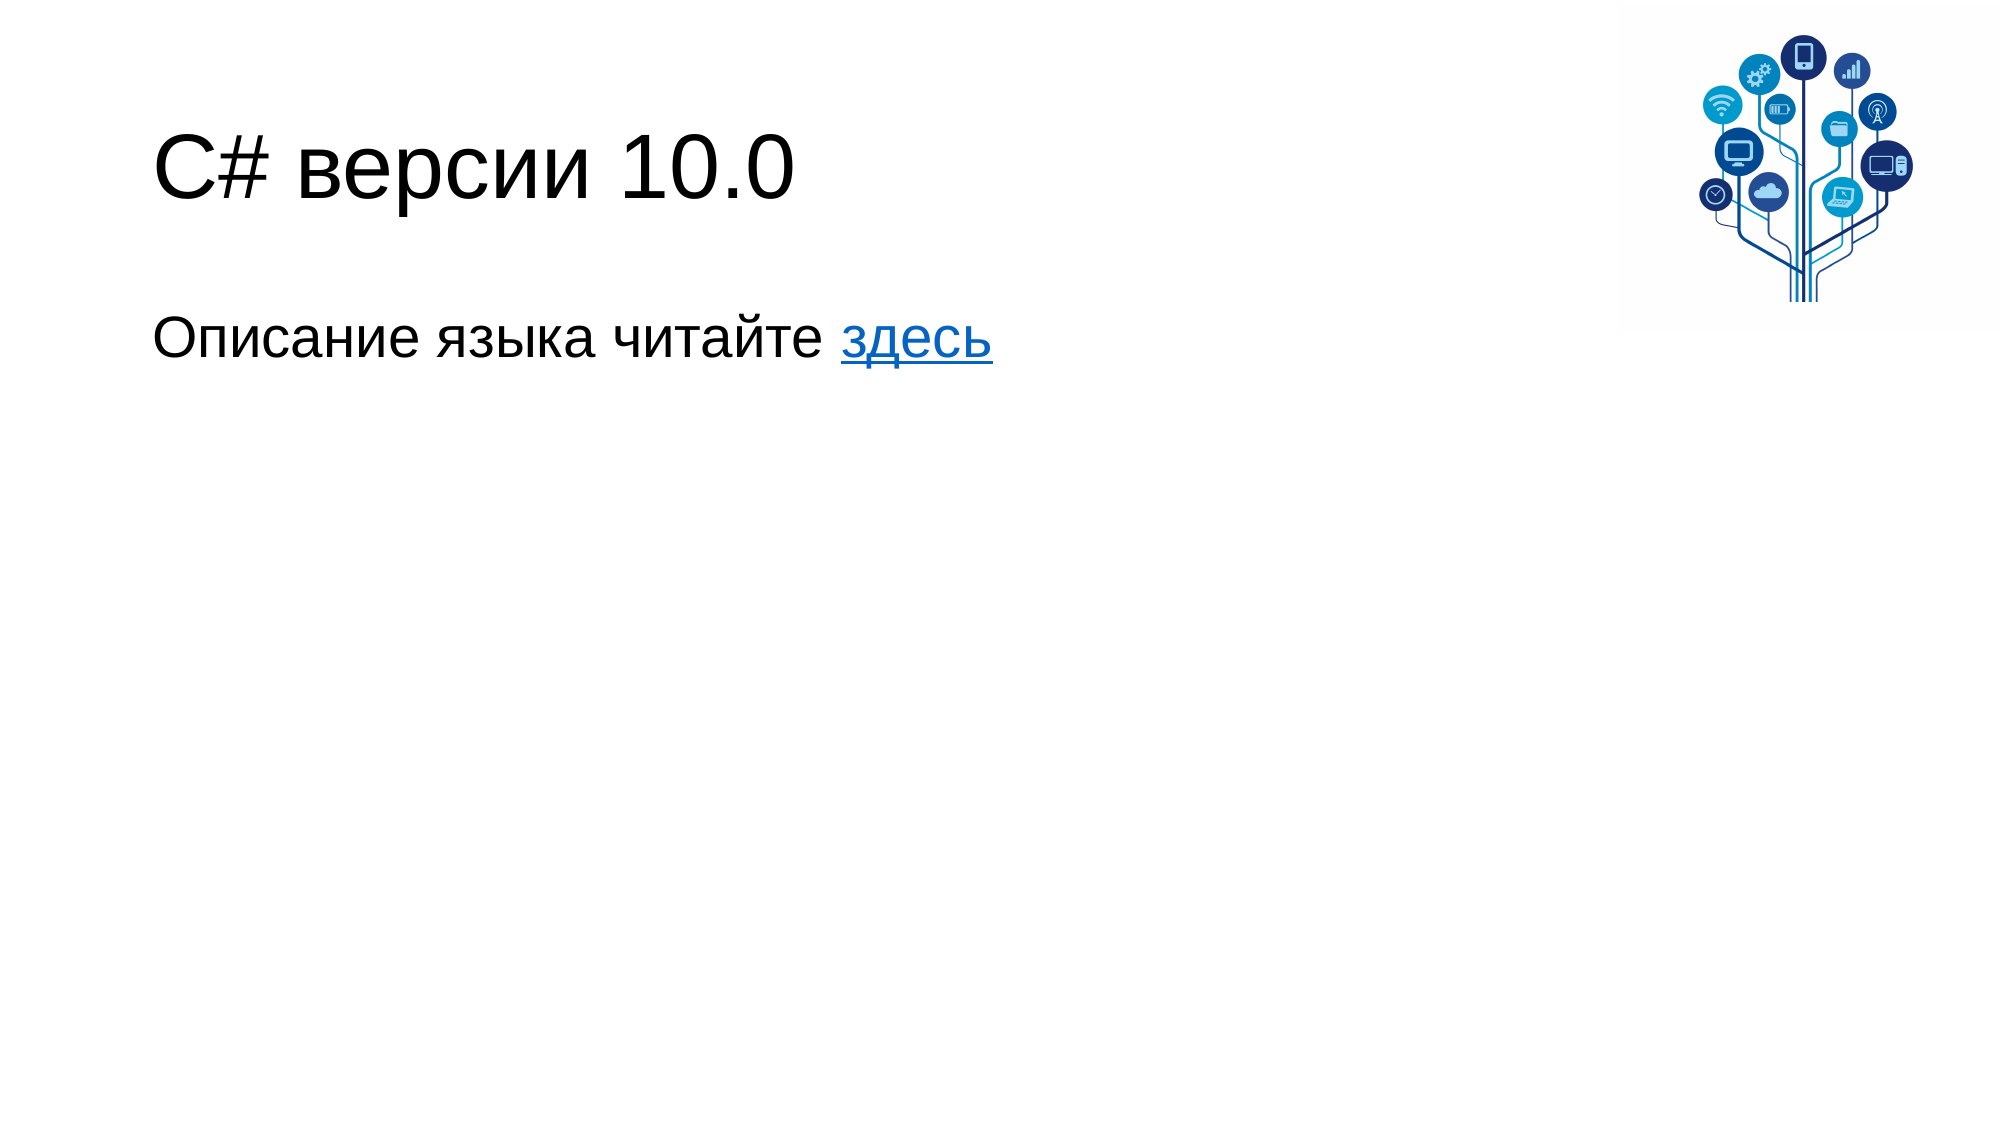

# C# версии 10.0
Описание языка читайте здесь